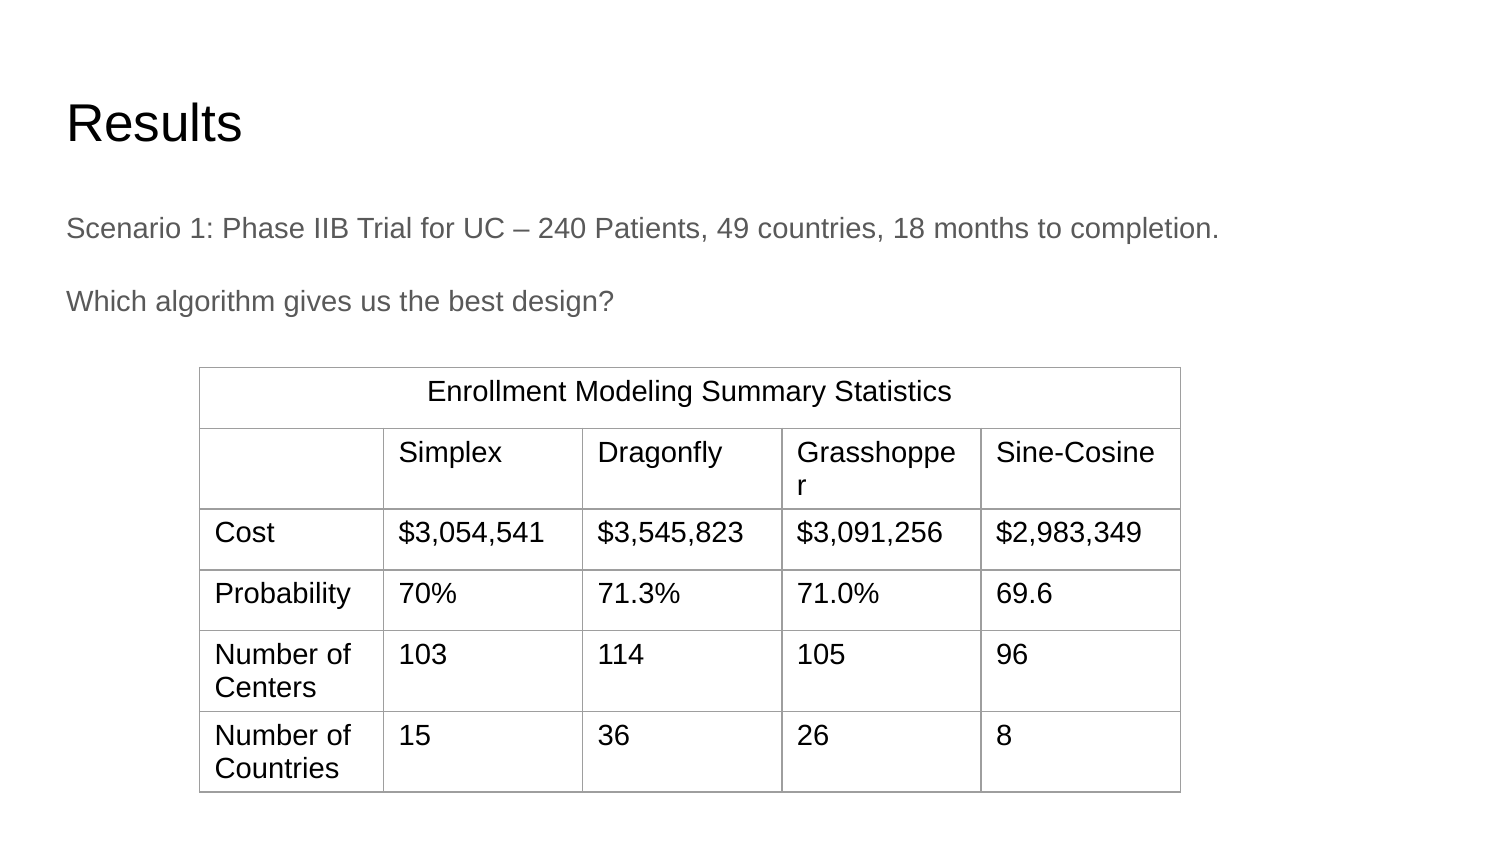

# Results
Scenario 1: Phase IIB Trial for UC – 240 Patients, 49 countries, 18 months to completion.
Which algorithm gives us the best design?
| Enrollment Modeling Summary Statistics |  |  |  |  |
| --- | --- | --- | --- | --- |
|  | Simplex | Dragonfly | Grasshopper | Sine-Cosine |
| Cost | $3,054,541 | $3,545,823 | $3,091,256 | $2,983,349 |
| Probability | 70% | 71.3% | 71.0% | 69.6 |
| Number of Centers | 103 | 114 | 105 | 96 |
| Number of Countries | 15 | 36 | 26 | 8 |